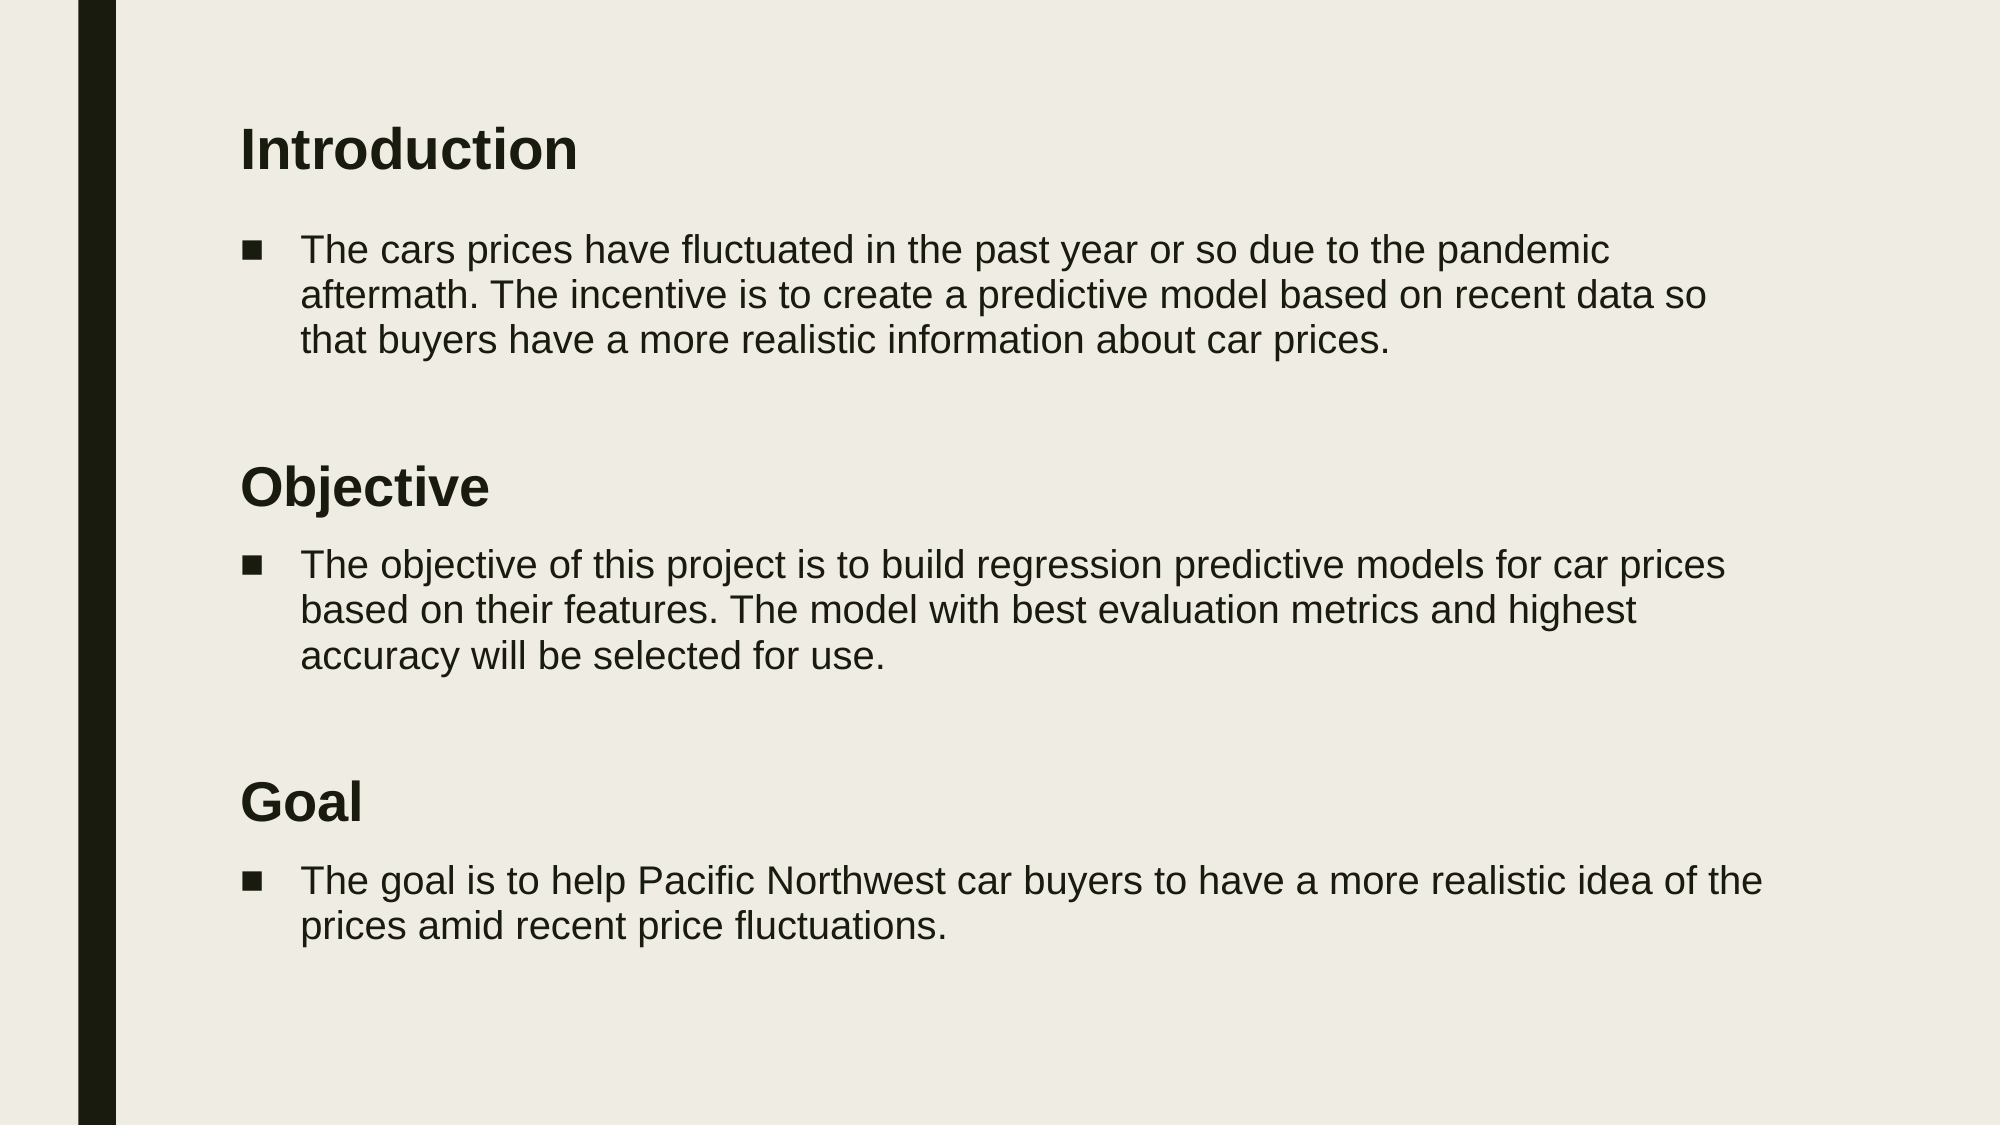

# Introduction
The cars prices have fluctuated in the past year or so due to the pandemic aftermath. The incentive is to create a predictive model based on recent data so that buyers have a more realistic information about car prices.

Objective
The objective of this project is to build regression predictive models for car prices based on their features. The model with best evaluation metrics and highest accuracy will be selected for use.

Goal
The goal is to help Pacific Northwest car buyers to have a more realistic idea of the prices amid recent price fluctuations.